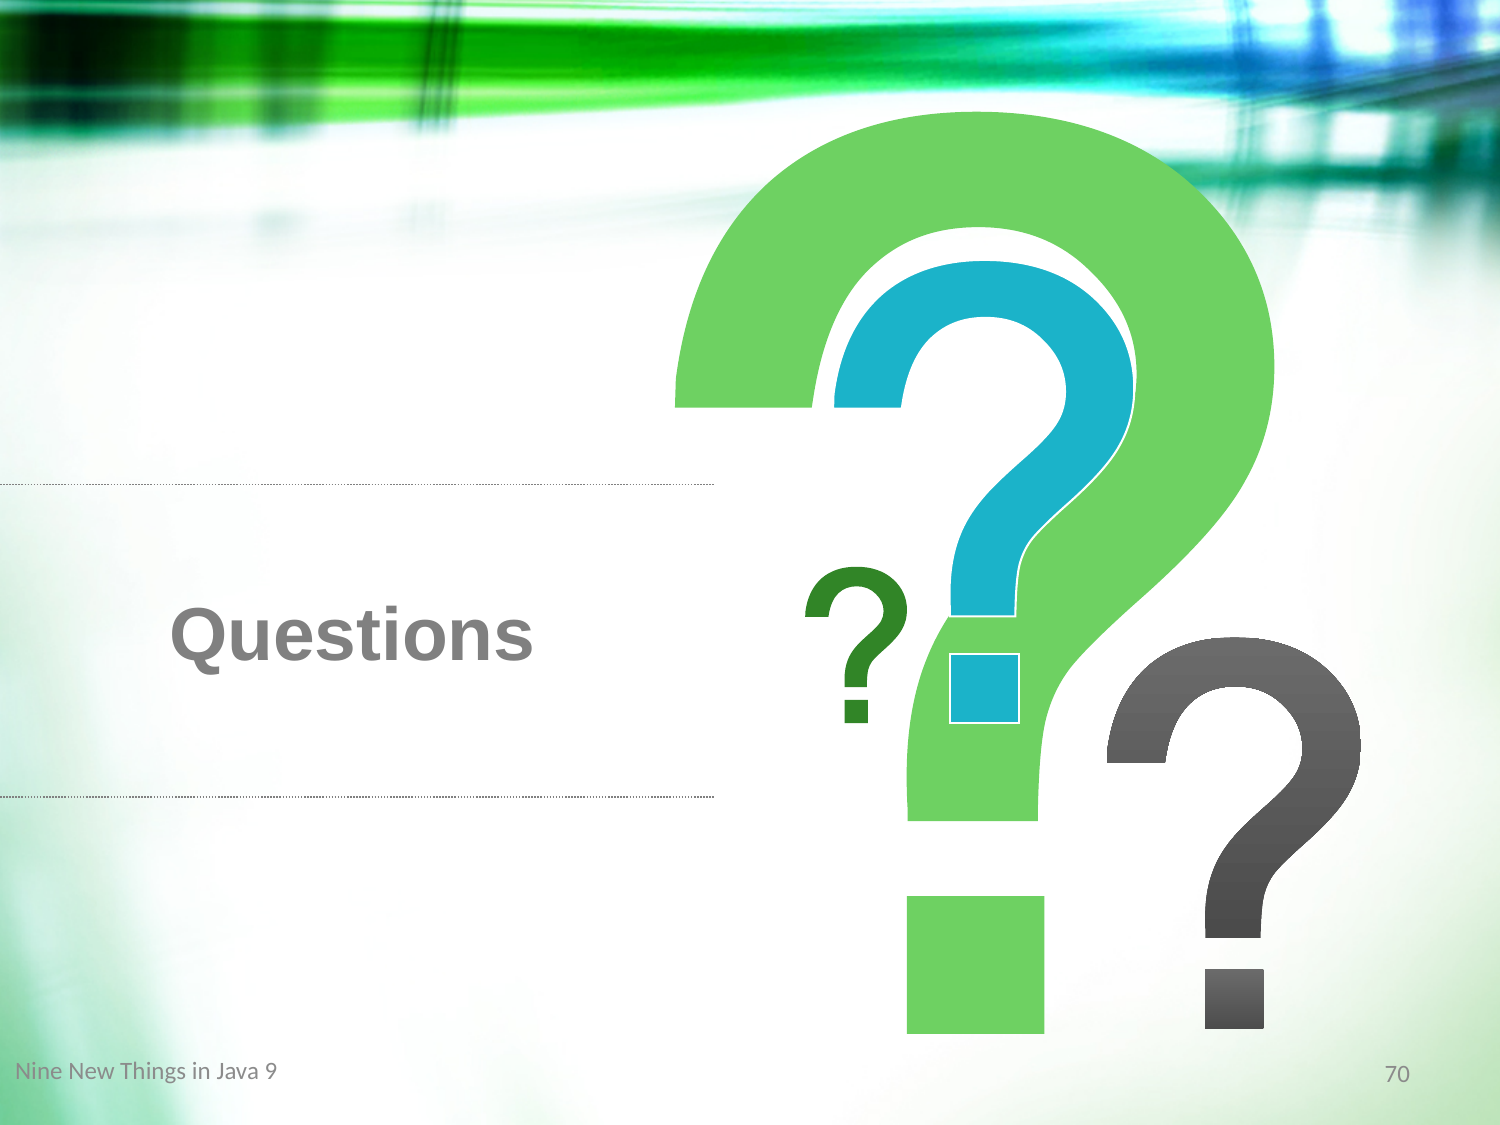

# Questions

Nine New Things in Java 9
70